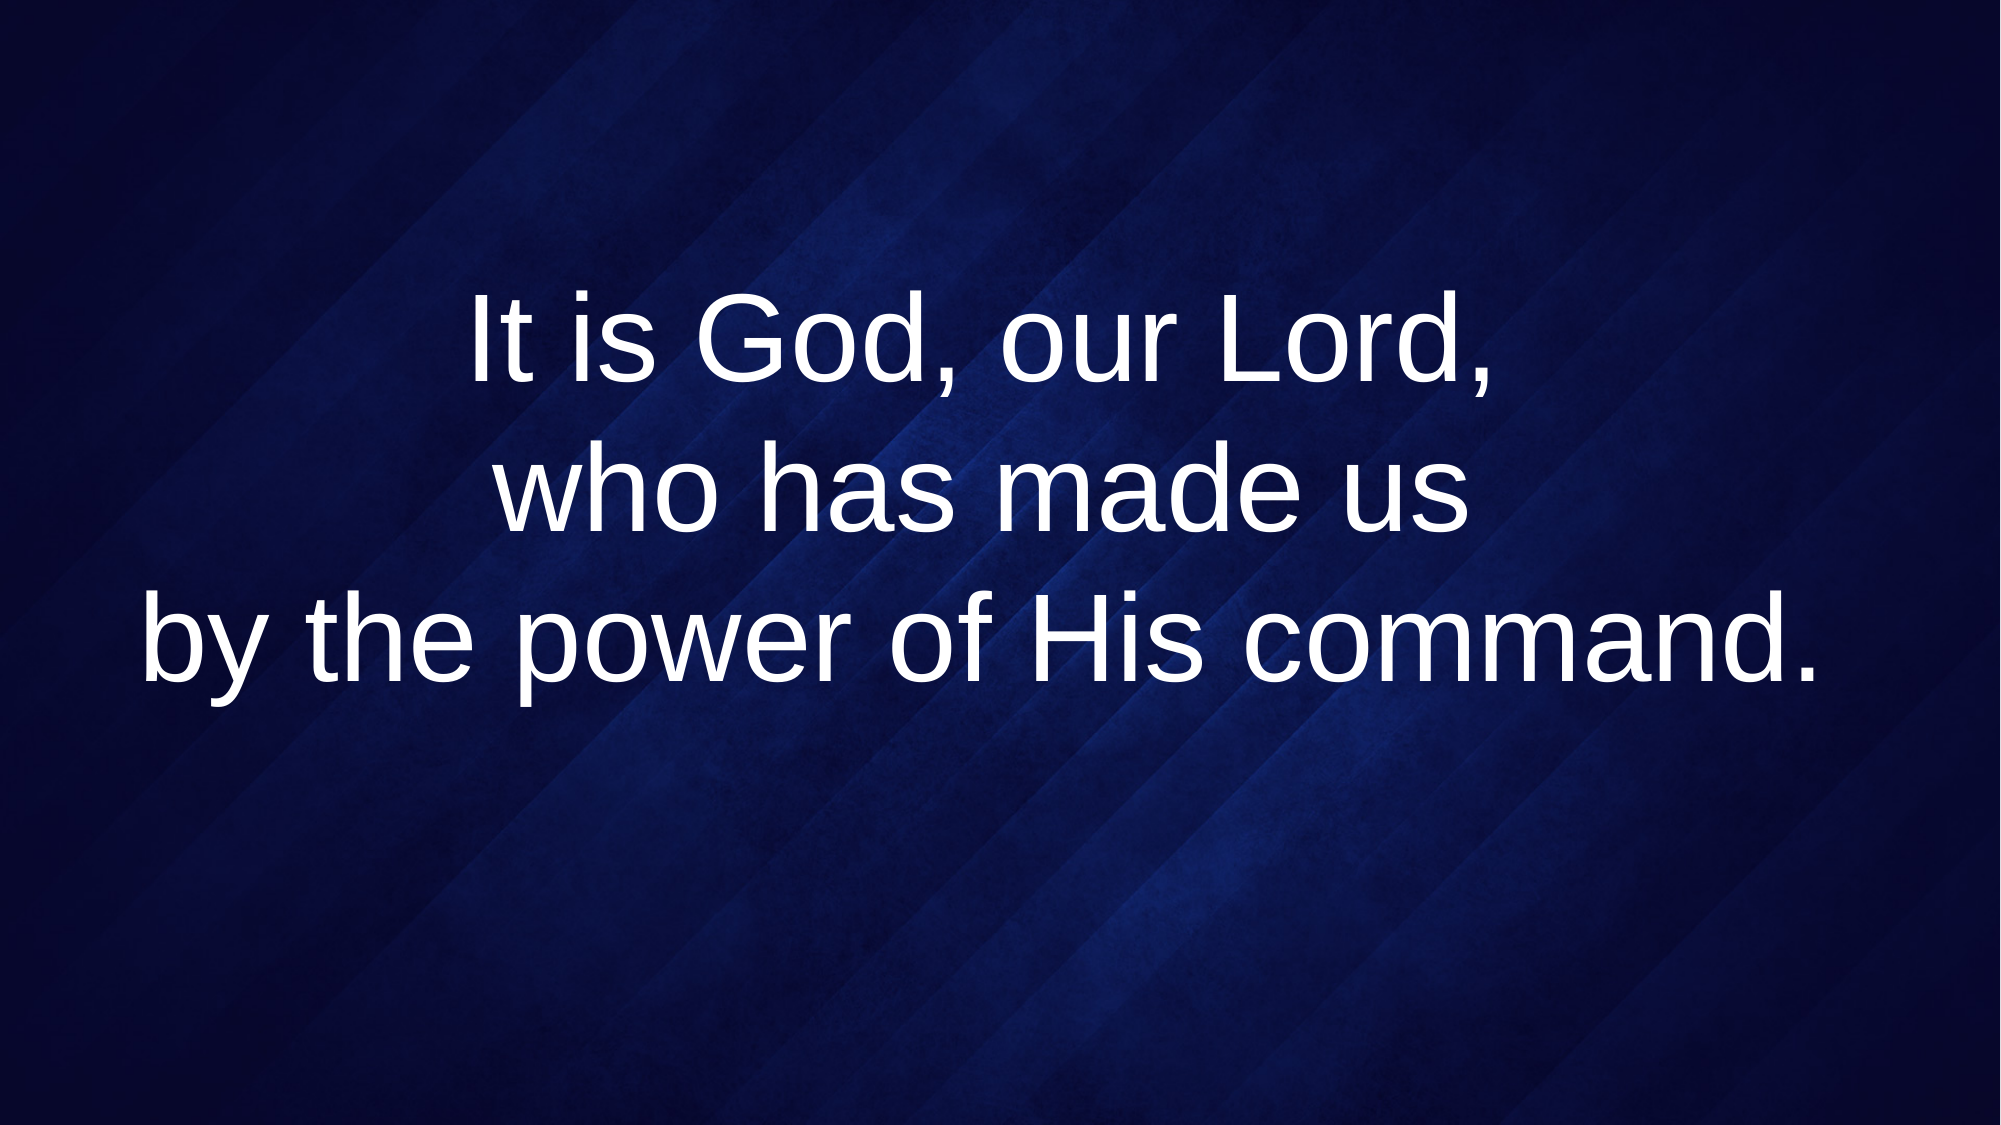

# It is God, our Lord, who has made us by the power of His command.